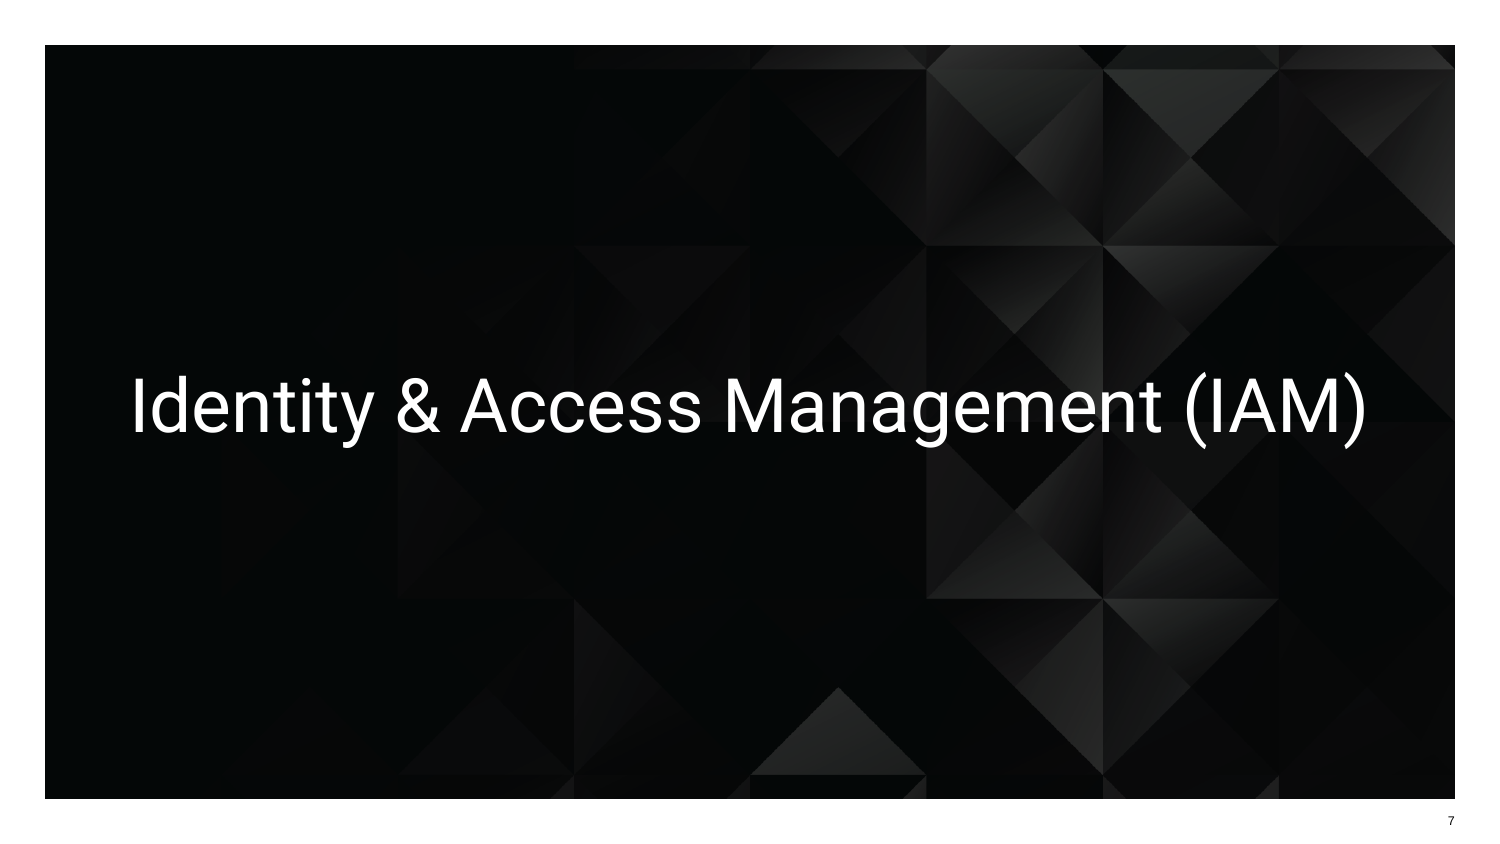

# Identity & Access Management (IAM)
7
7